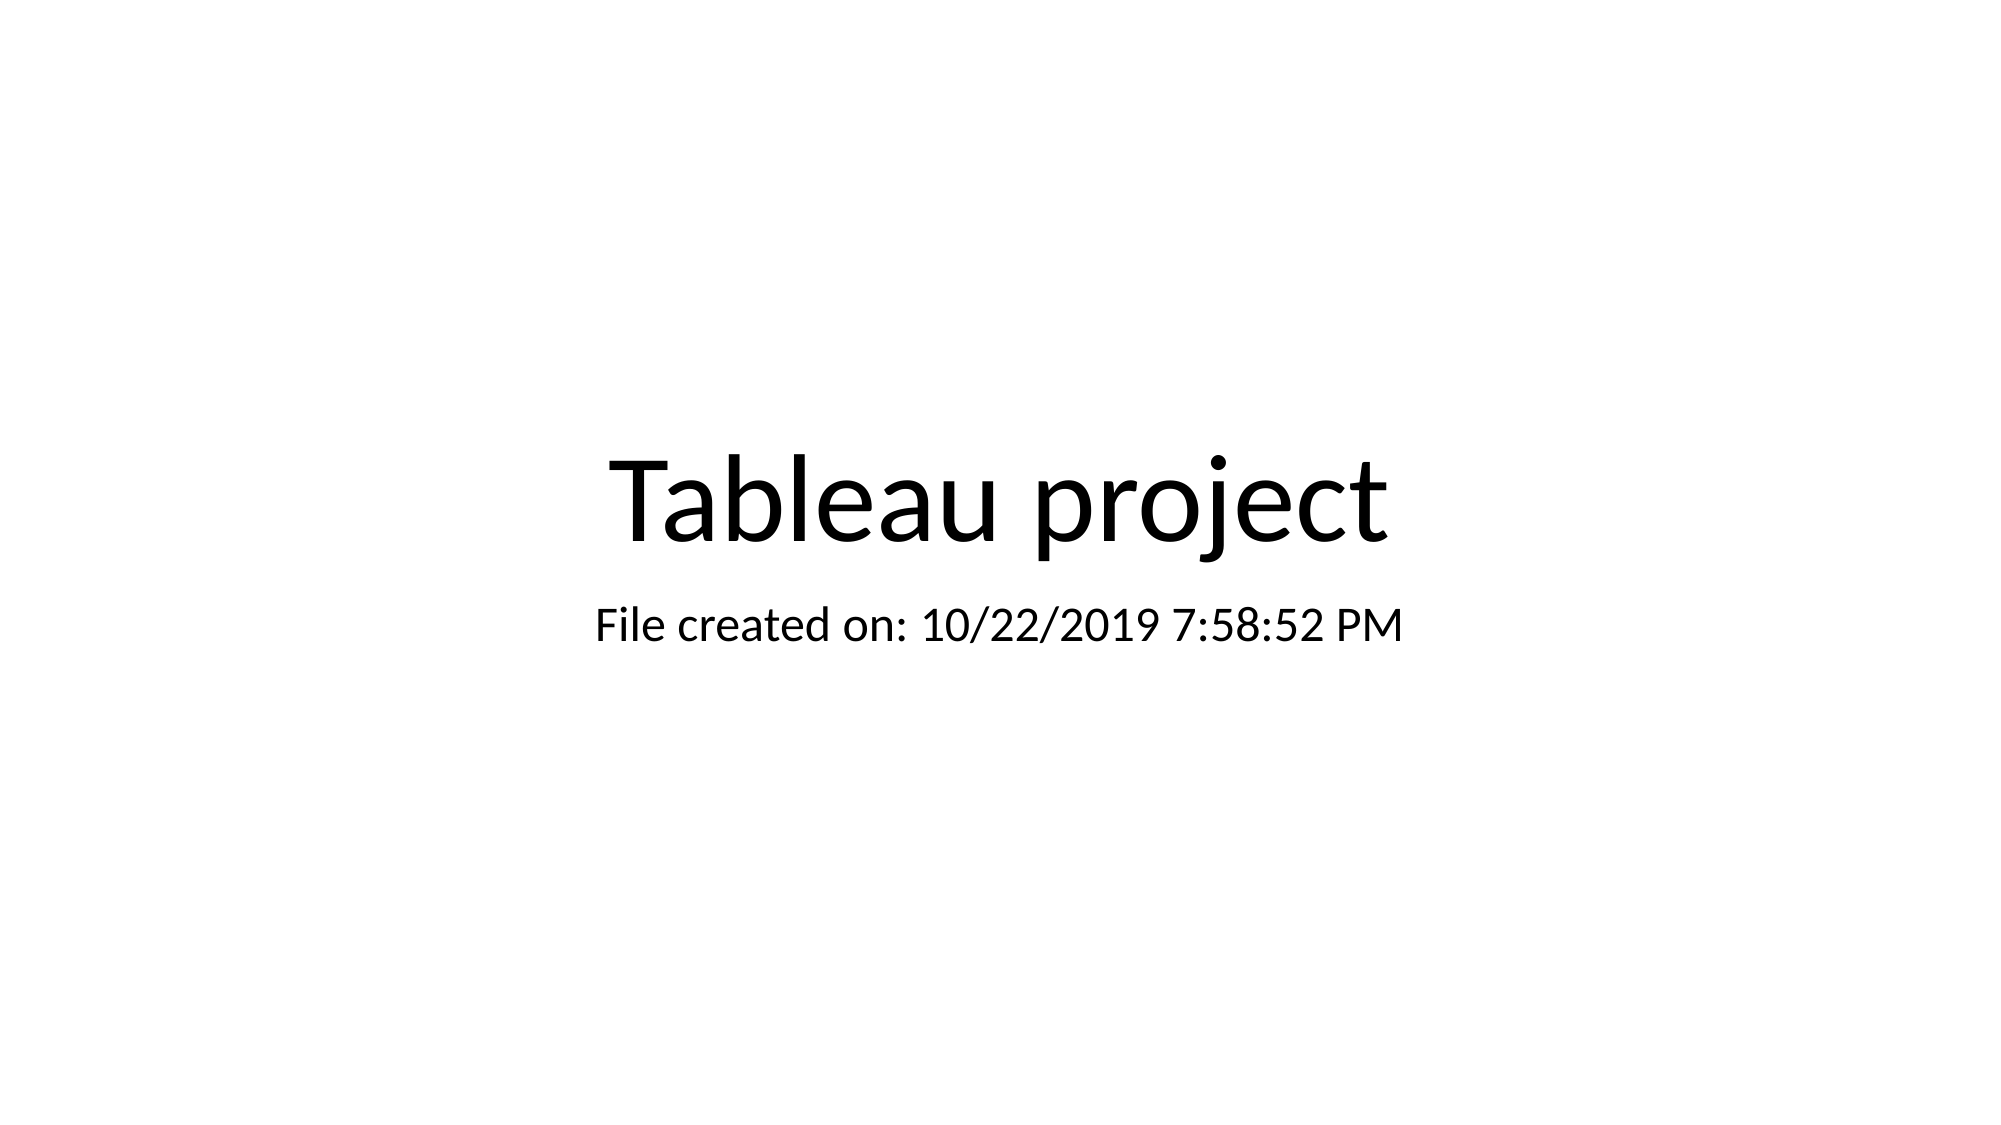

# Tableau project
File created on: 10/22/2019 7:58:52 PM